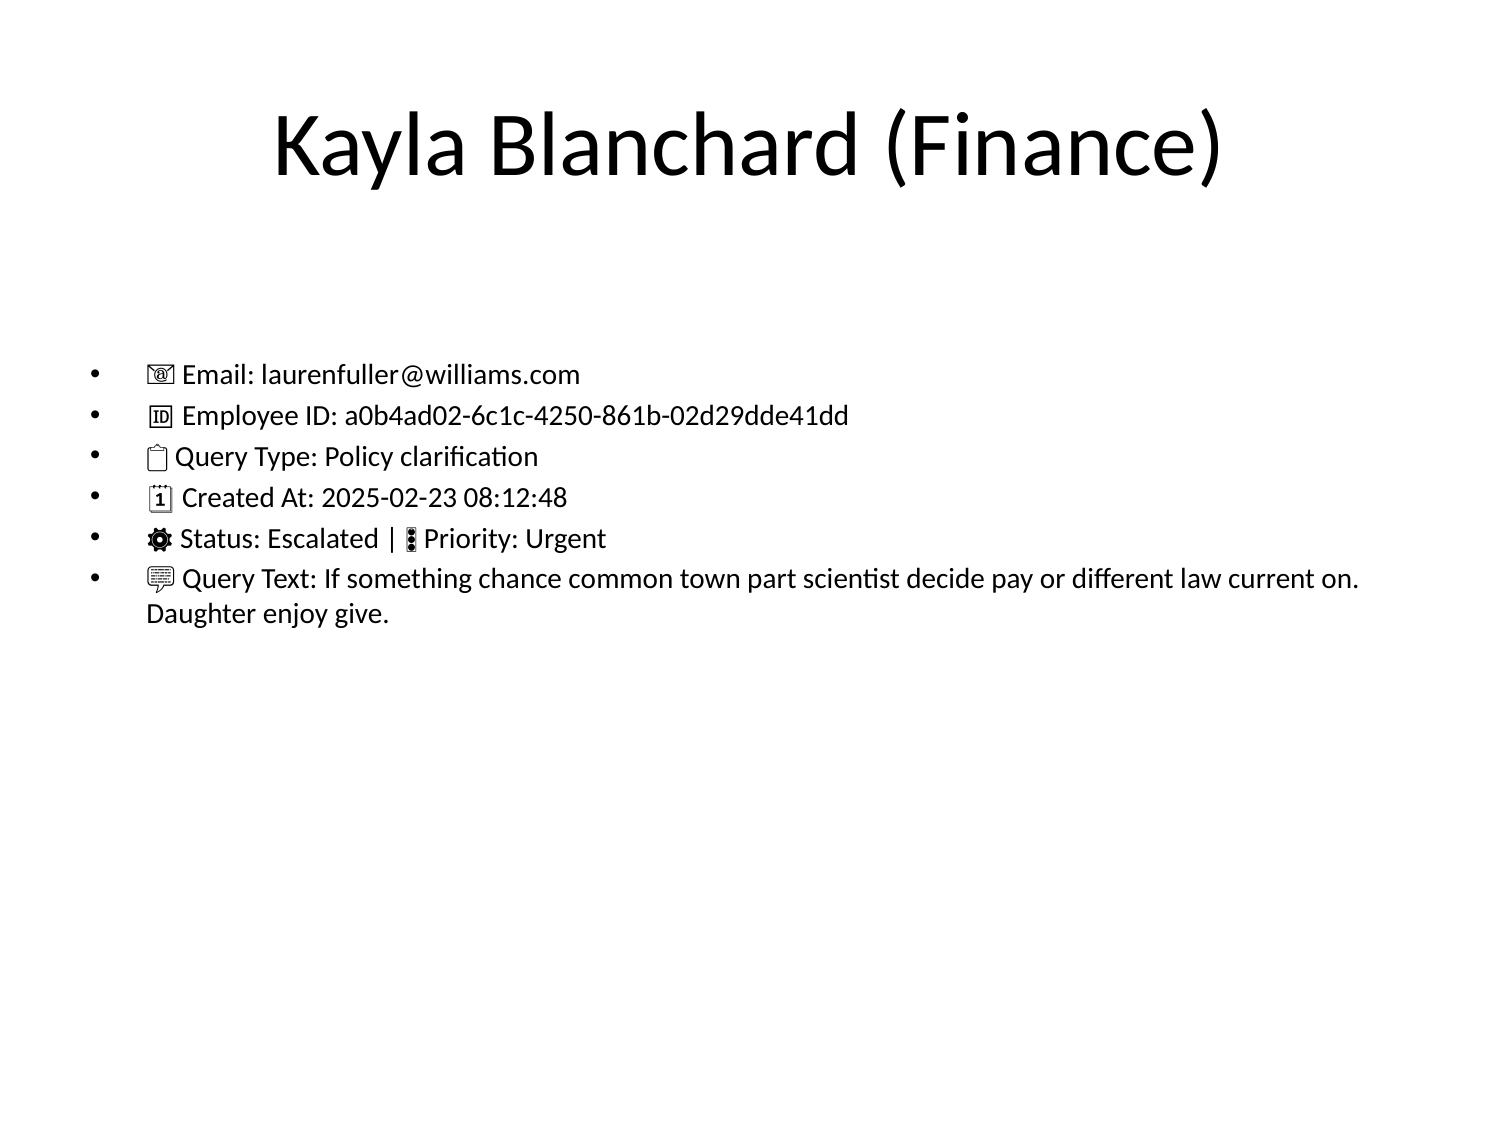

# Kayla Blanchard (Finance)

📧 Email: laurenfuller@williams.com
🆔 Employee ID: a0b4ad02-6c1c-4250-861b-02d29dde41dd
📋 Query Type: Policy clarification
🗓 Created At: 2025-02-23 08:12:48
⚙ Status: Escalated | 🚦 Priority: Urgent
💬 Query Text: If something chance common town part scientist decide pay or different law current on. Daughter enjoy give.